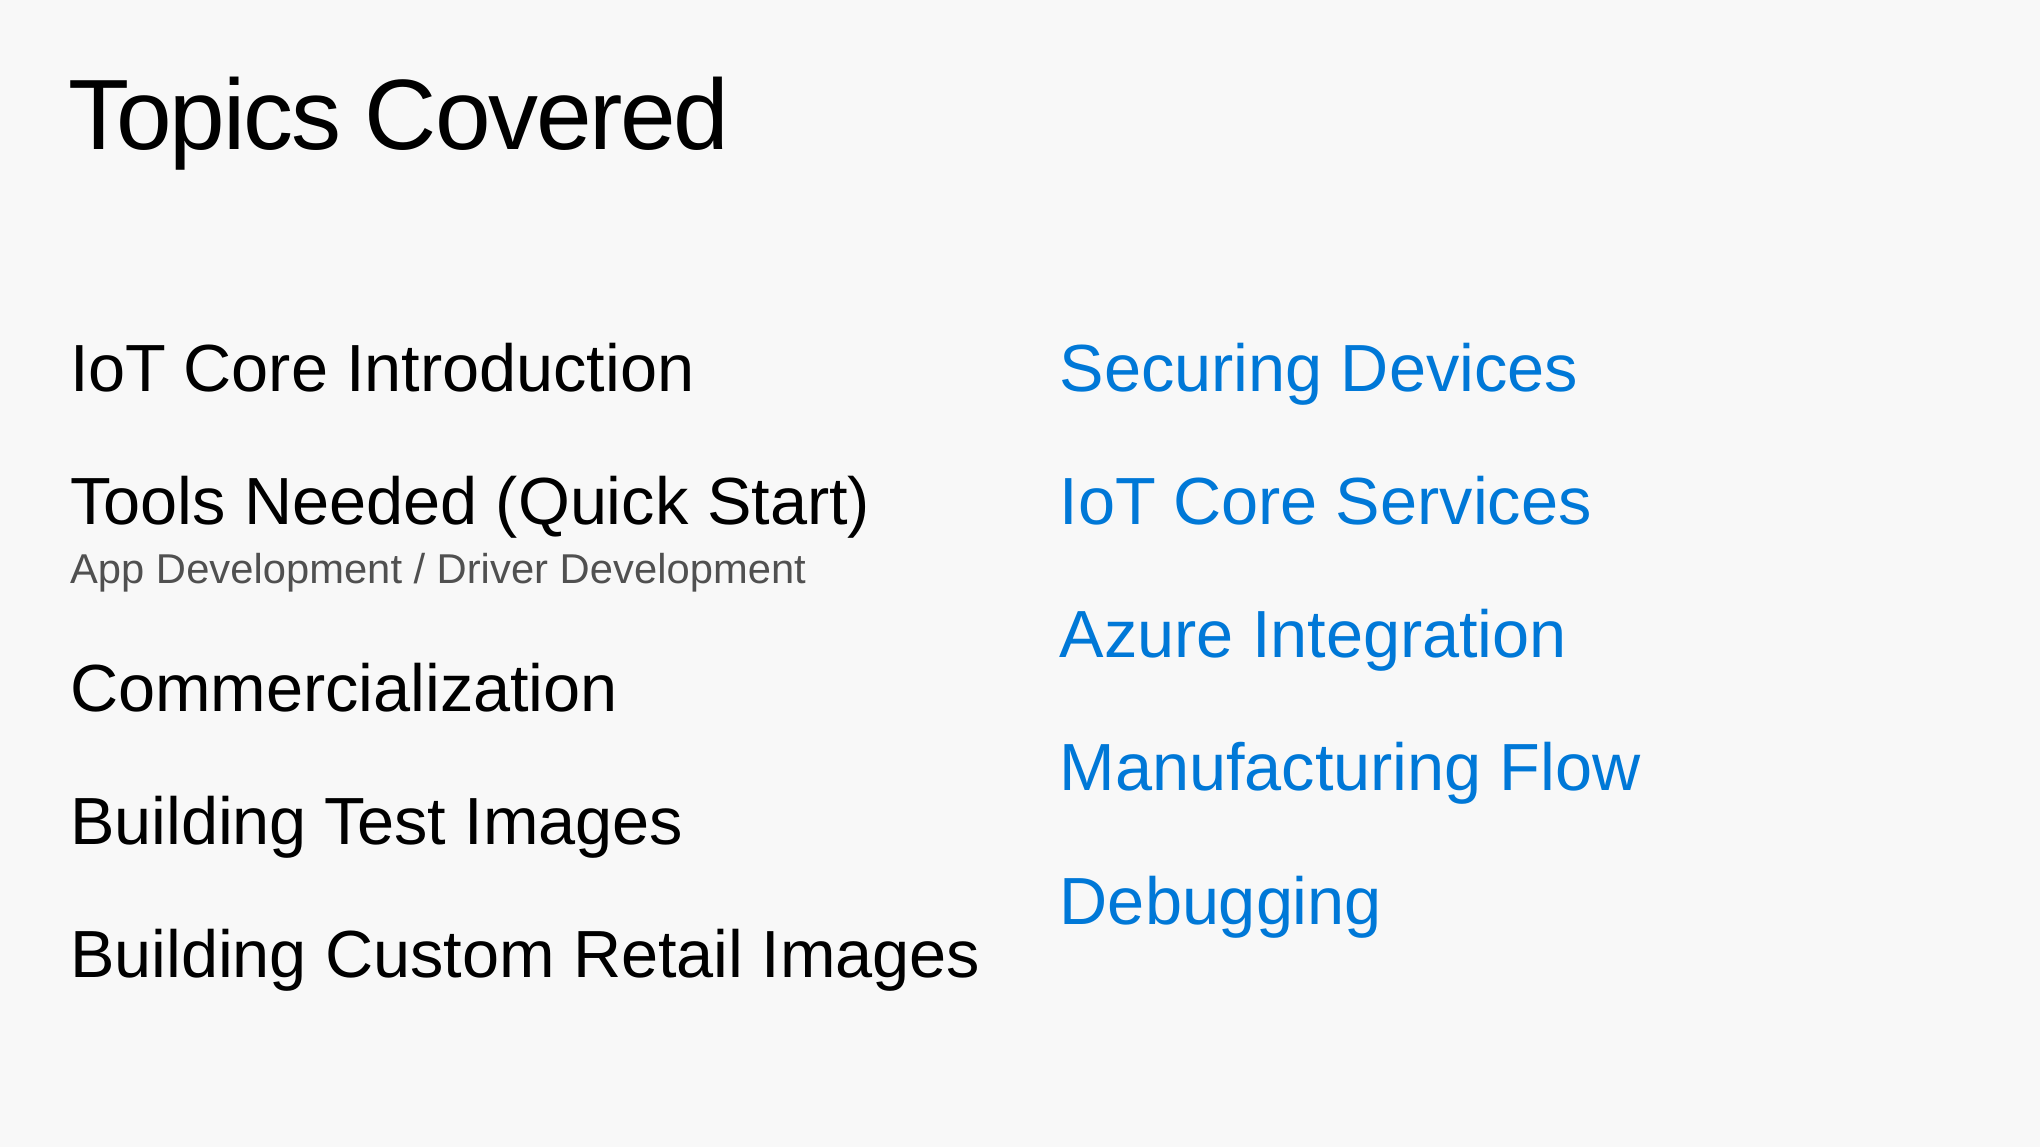

# Topics Covered
IoT Core Introduction

Tools Needed (Quick Start)
App Development / Driver Development

Commercialization

Building Test Images

Building Custom Retail Images
Securing Devices

IoT Core Services

Azure Integration

Manufacturing Flow

Debugging